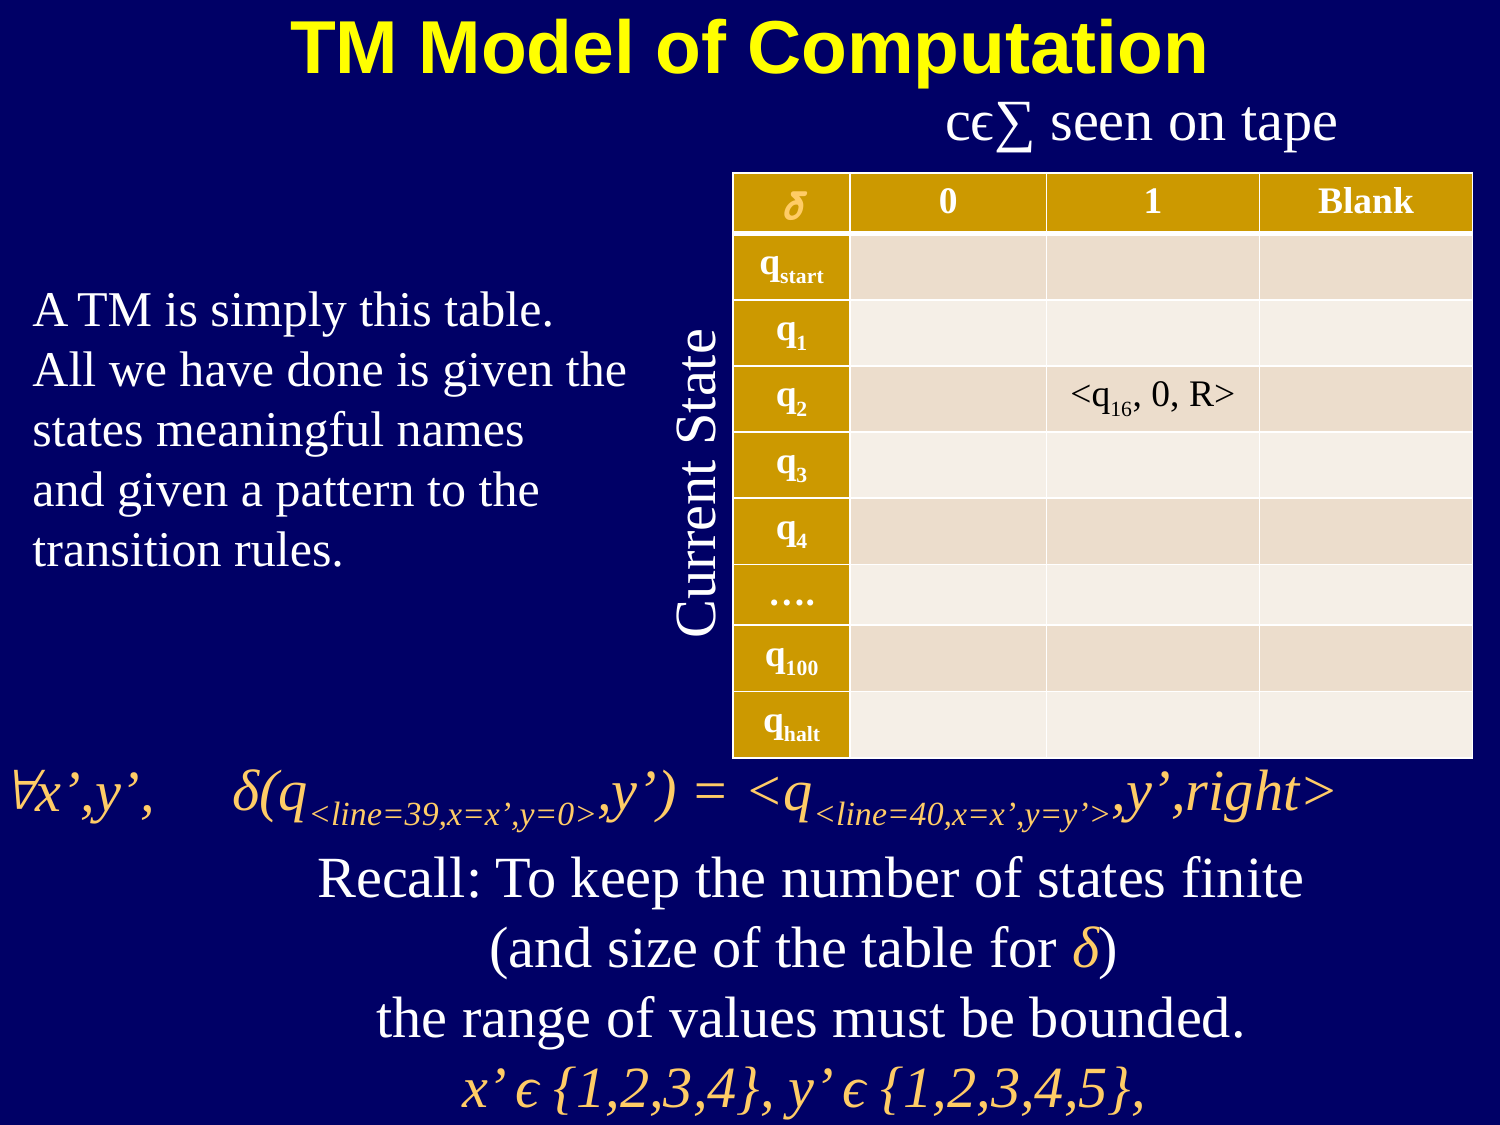

TM Model of Computation
cϵ∑ seen on tape
| δ | 0 | 1 | Blank |
| --- | --- | --- | --- |
| qstart |  |  |  |
| q1 |  |  |  |
| q2 |  | <q16, 0, R> |  |
| q3 |  |  |  |
| q4 |  |  |  |
| …. |  |  |  |
| q100 |  |  |  |
| qhalt |  |  |  |
A TM is simply this table.
All we have done is given the states meaningful names
and given a pattern to the transition rules.
Current State
δ(q<line=39,x=x’,y=0>,y’) = <q<line=40,x=x’,y=y’>,y’,right>
∀x’,y’,
Recall: To keep the number of states finite
(and size of the table for δ)
the range of values must be bounded.
x’ ϵ {1,2,3,4}, y’ ϵ {1,2,3,4,5},